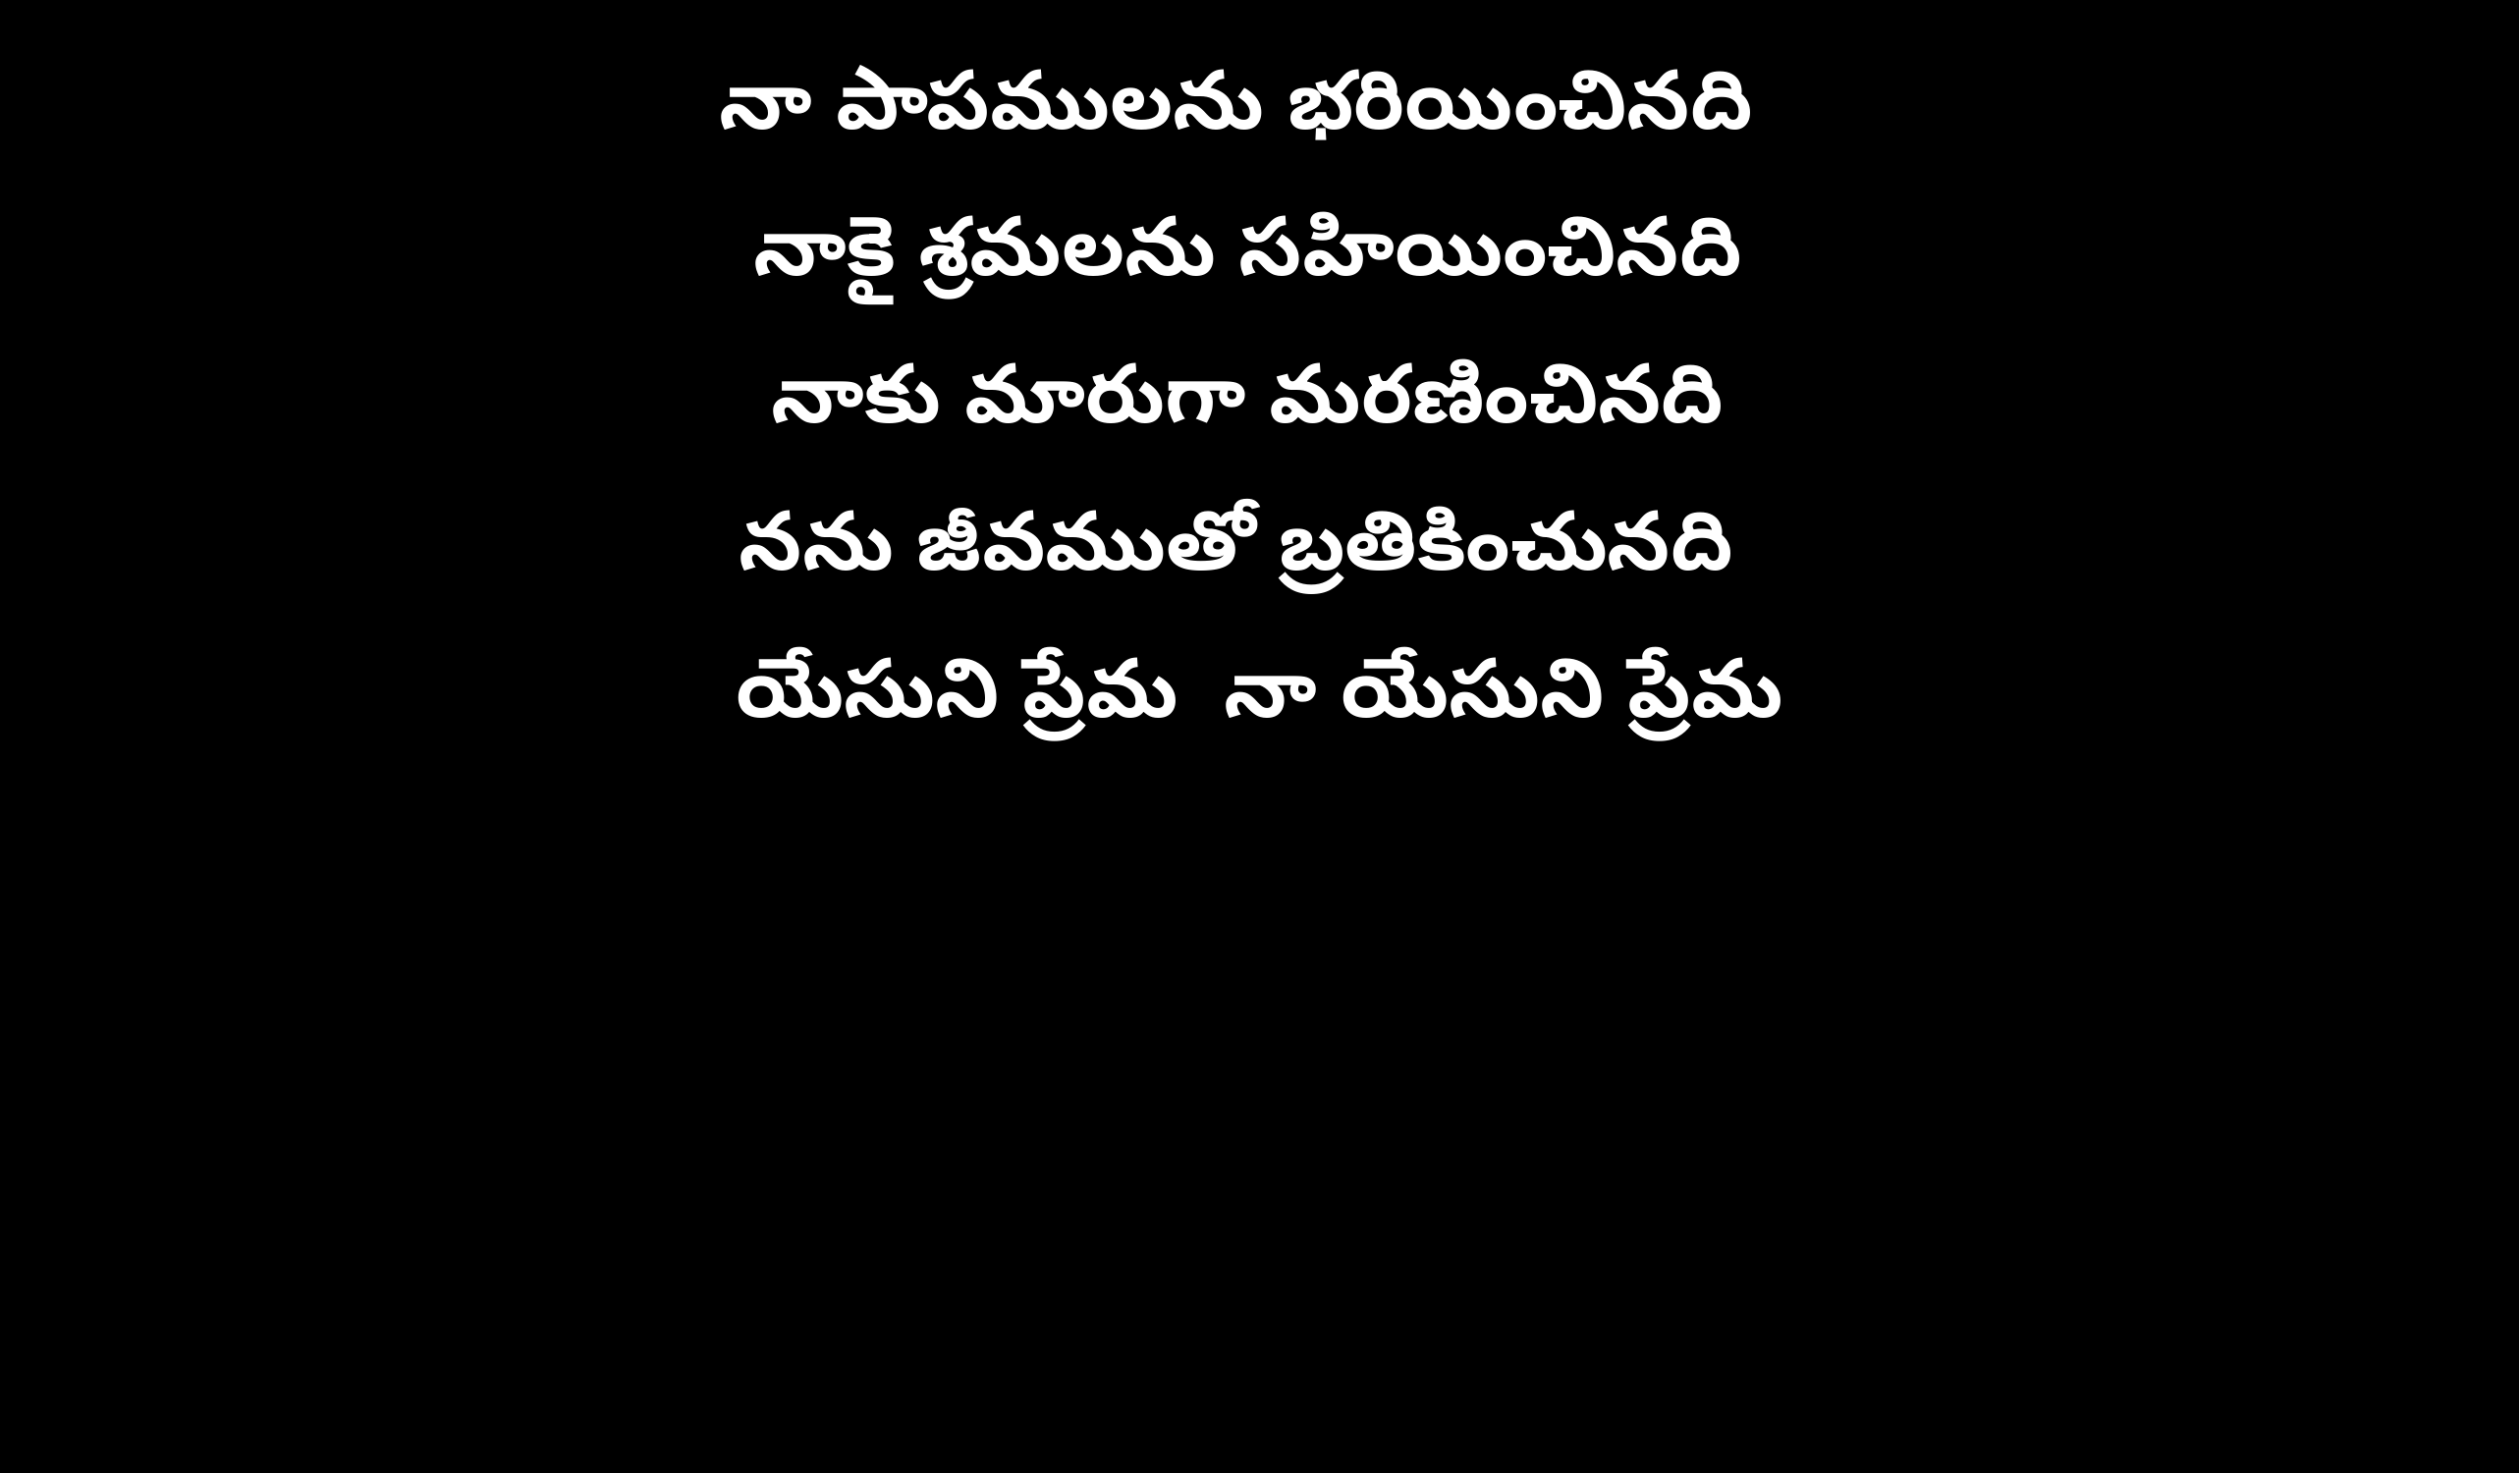

నా పాపములను భరియించినది
నాకై శ్రమలను సహియించినది
నాకు మారుగా మరణించినది
నను జీవముతో బ్రతికించునది
యేసుని ప్రేమ  నా యేసుని ప్రేమ